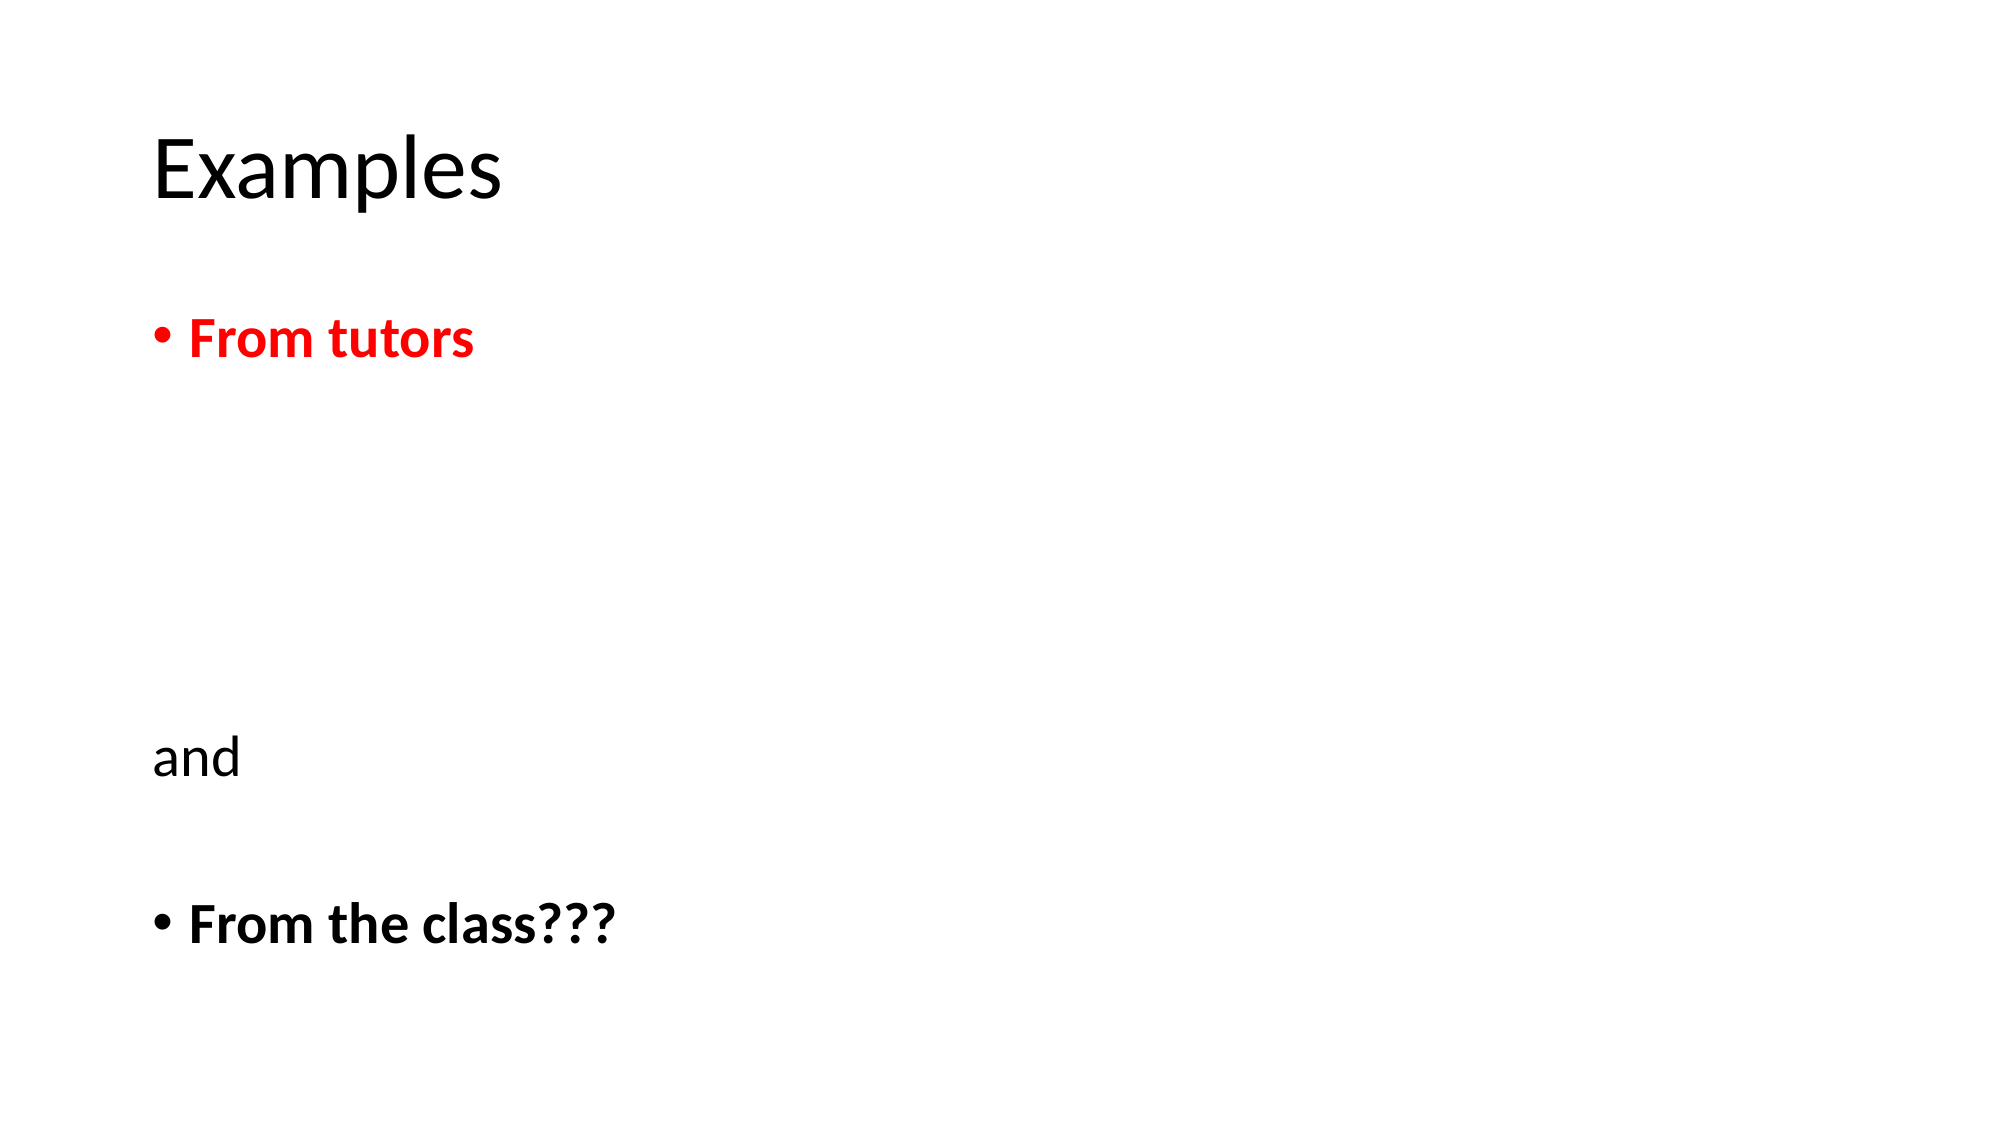

# Examples
From tutors

and

From the class???